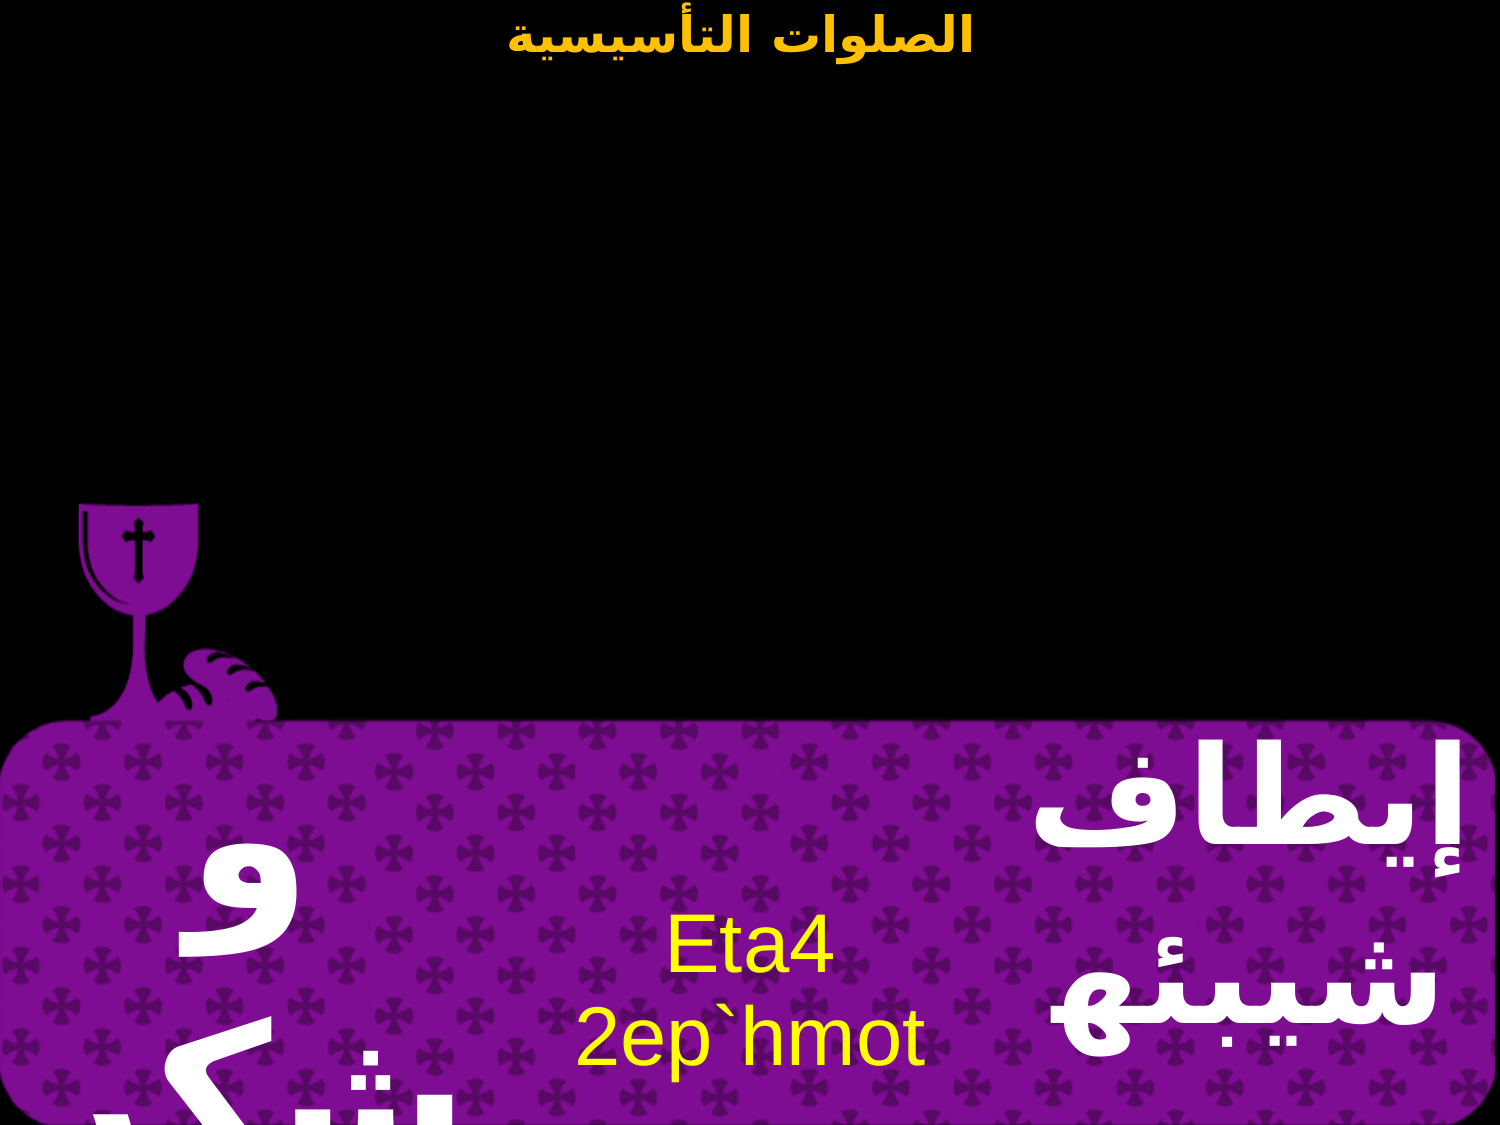

| و شكر | Eta4 2ep`hmot | إيطاف شيبئهموت |
| --- | --- | --- |